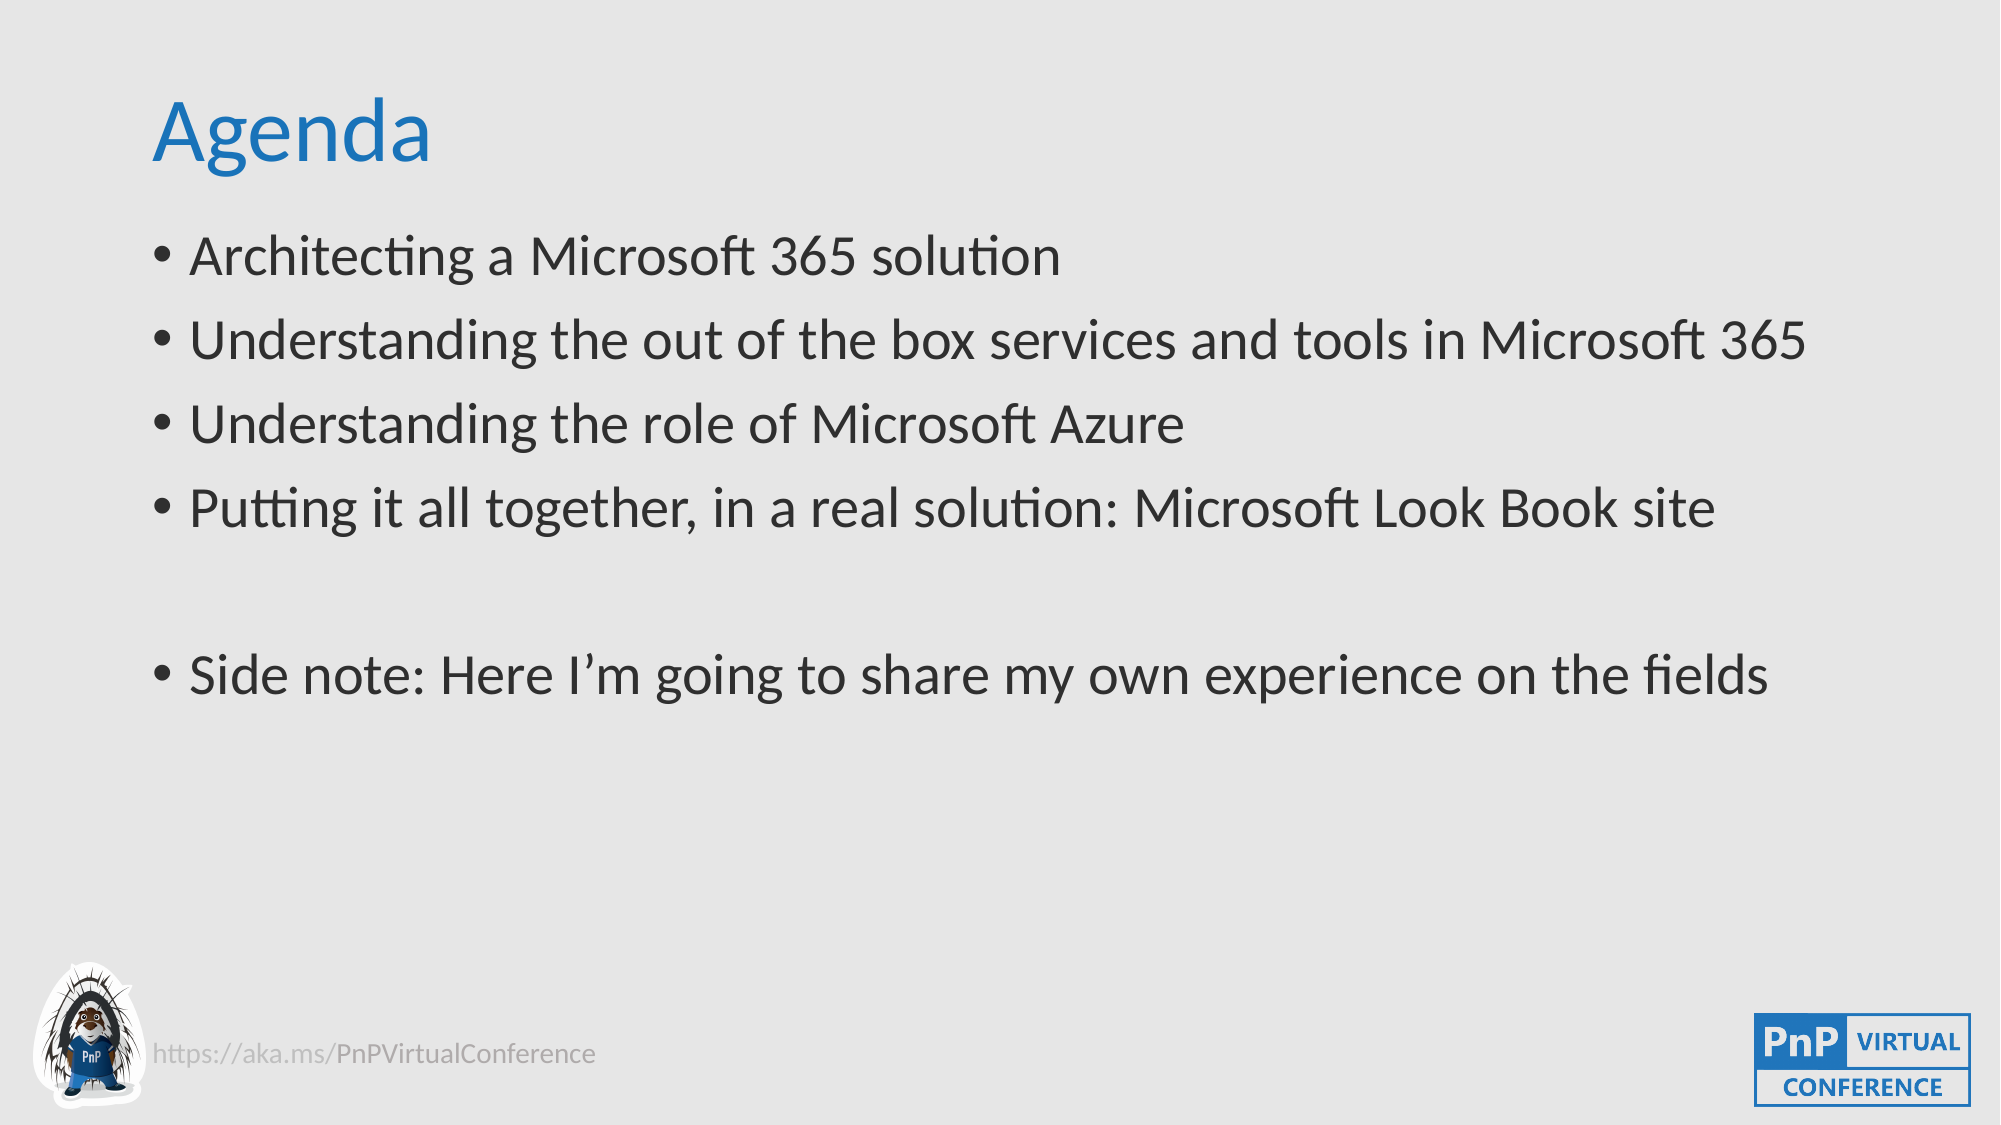

# Agenda
Architecting a Microsoft 365 solution
Understanding the out of the box services and tools in Microsoft 365
Understanding the role of Microsoft Azure
Putting it all together, in a real solution: Microsoft Look Book site

Side note: Here I’m going to share my own experience on the fields